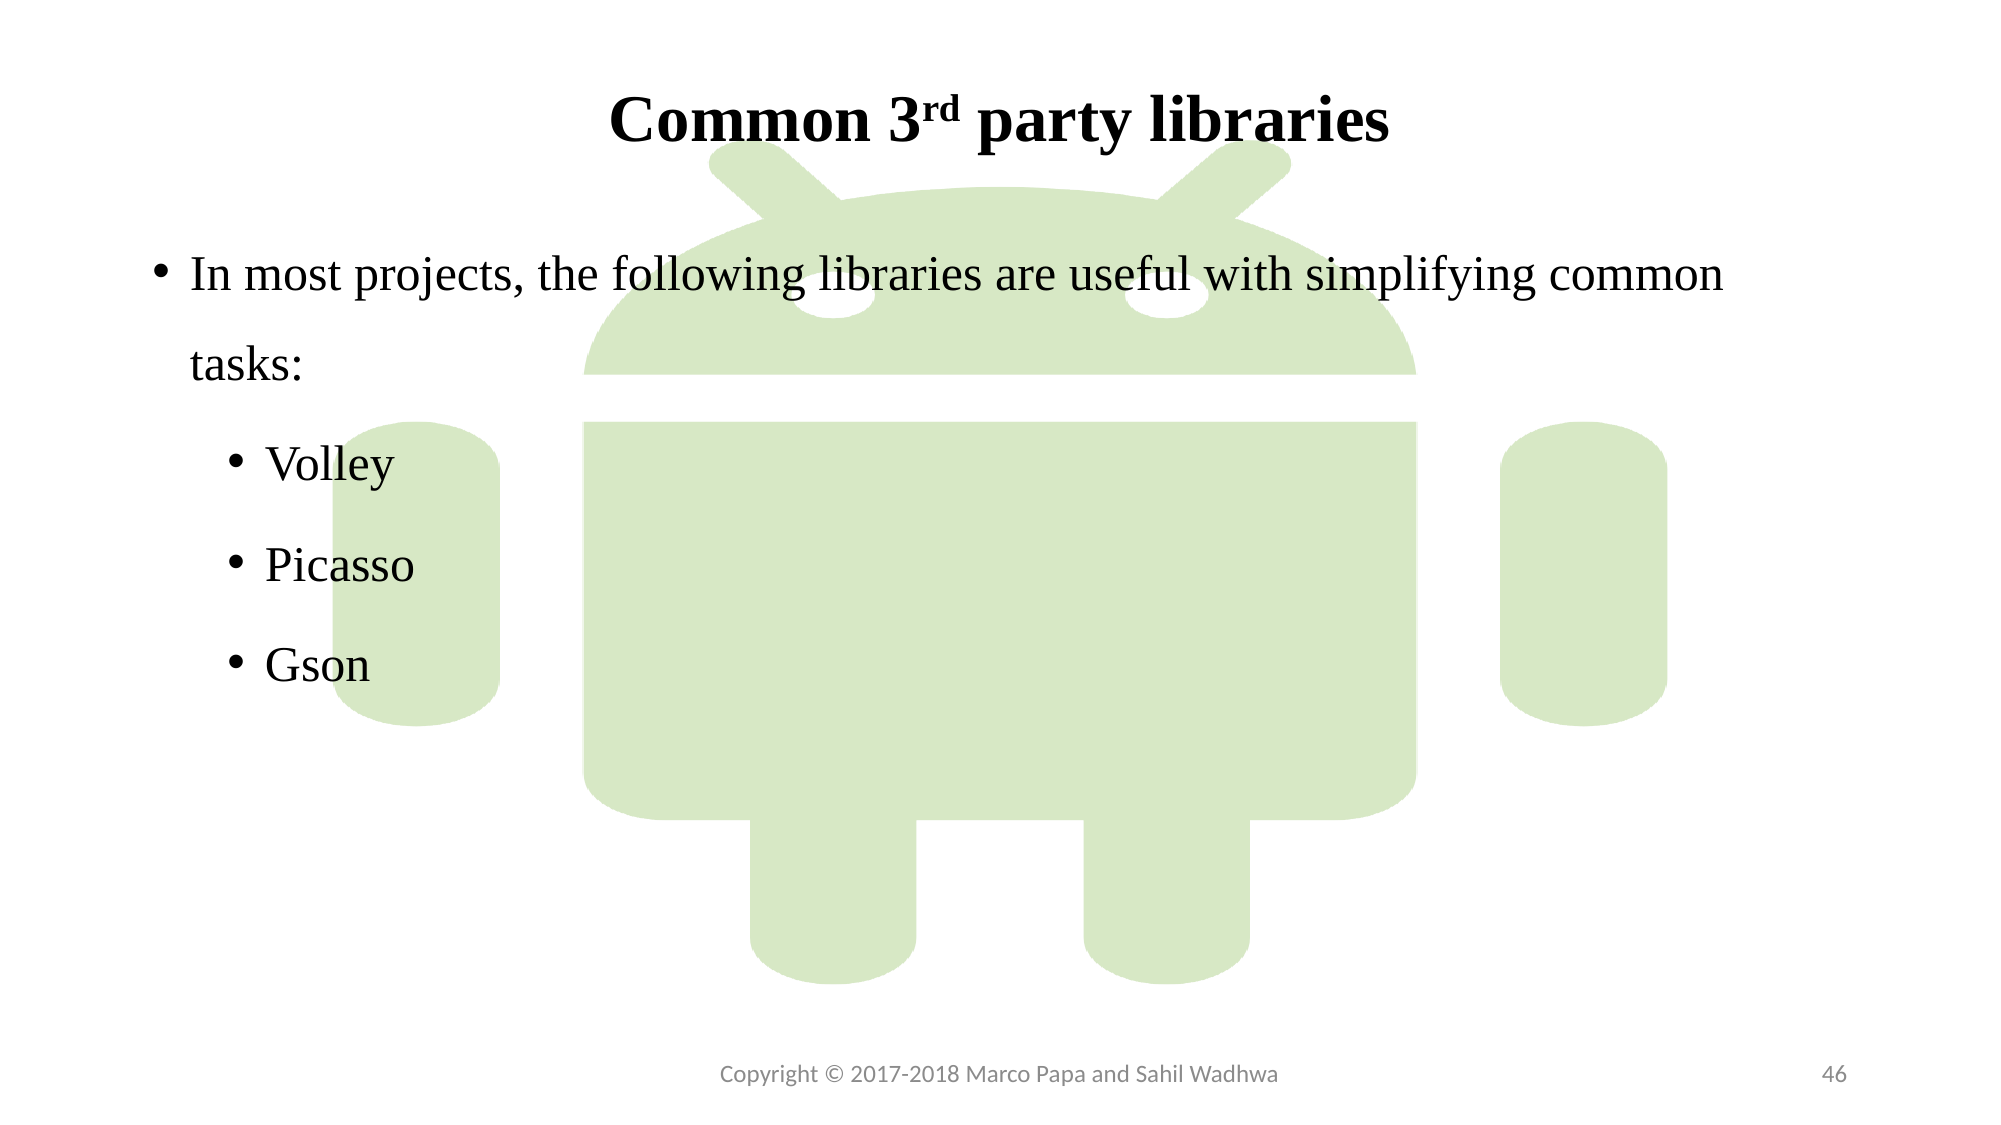

# Common 3rd party libraries
In most projects, the following libraries are useful with simplifying common tasks:
Volley
Picasso
Gson

Copyright © 2017-2018 Marco Papa and Sahil Wadhwa
46